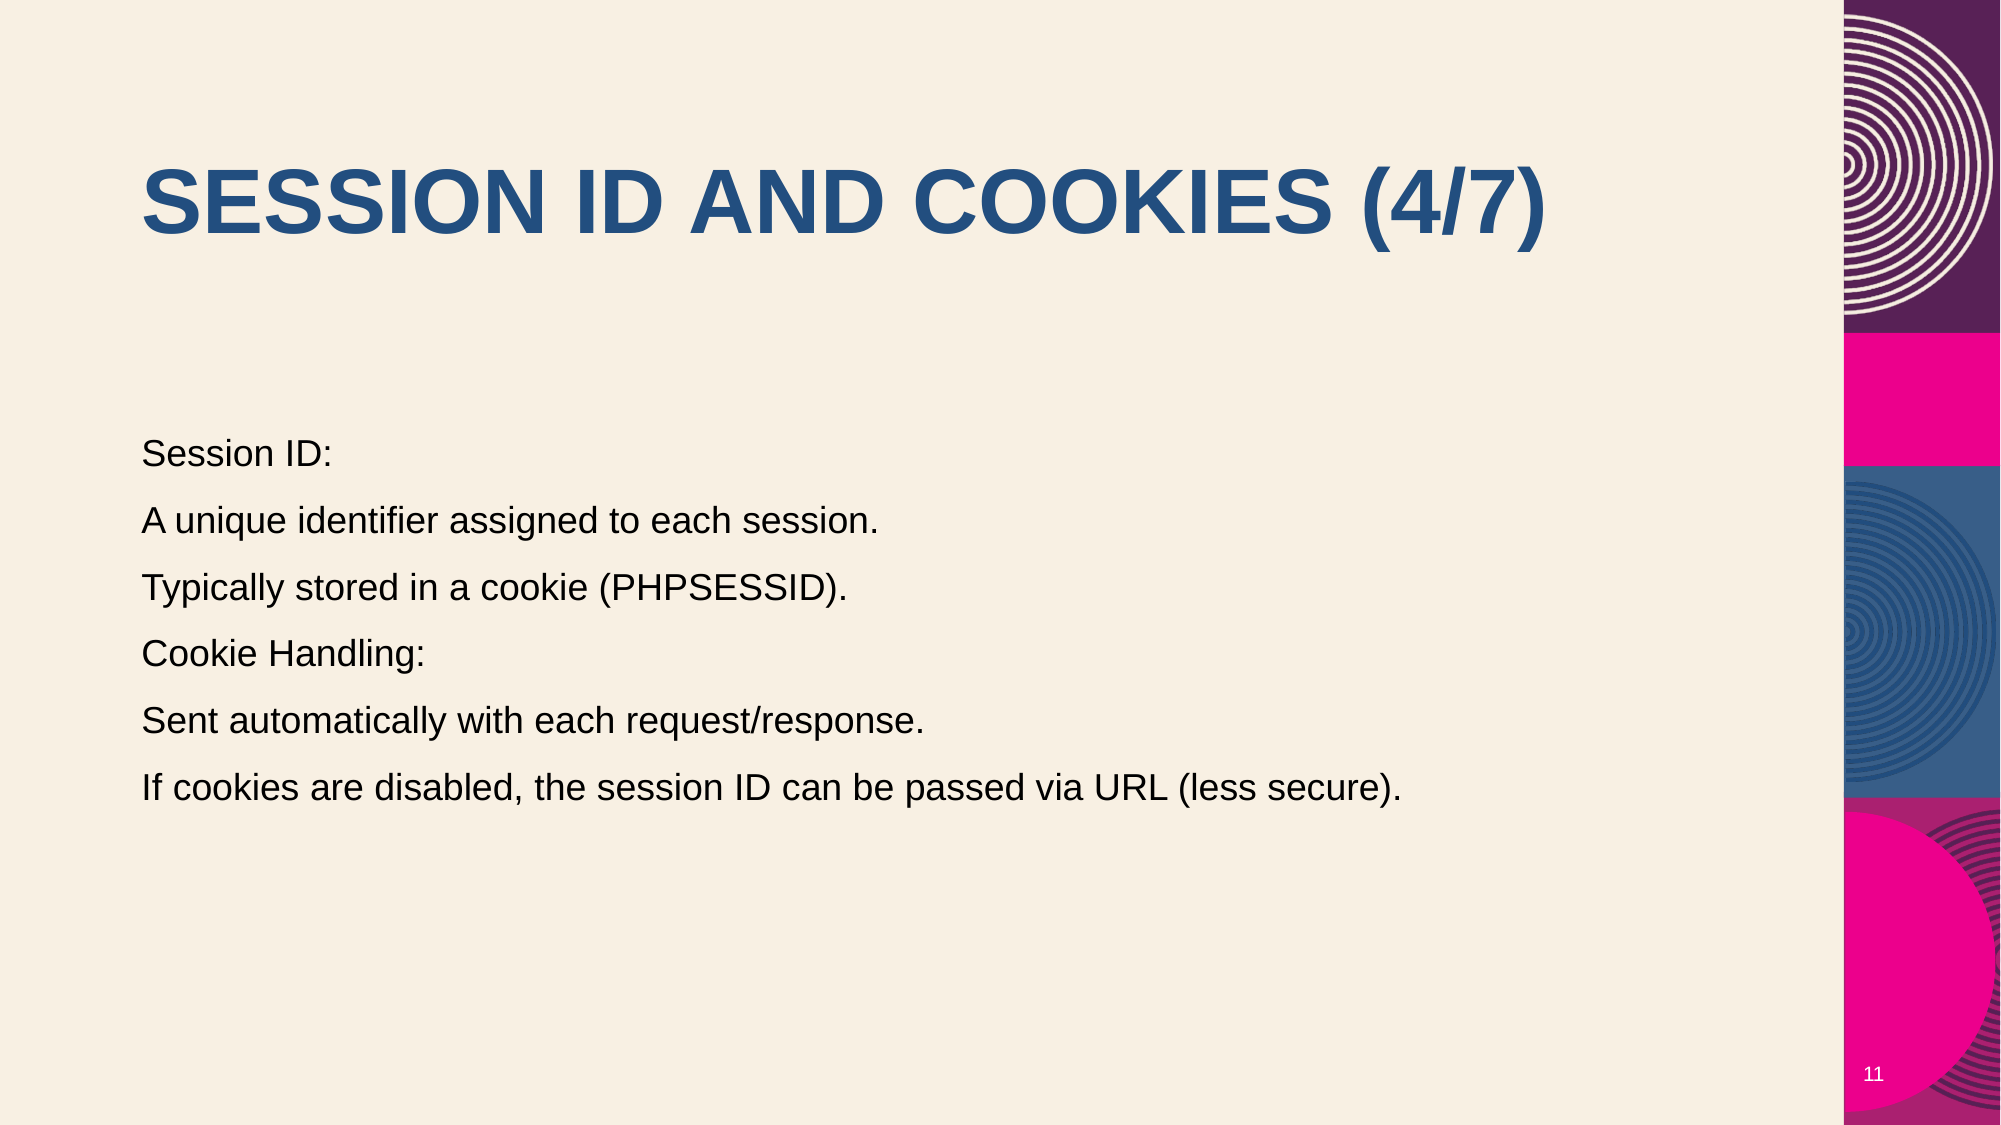

# Session ID and Cookies (4/7)
Session ID:
A unique identifier assigned to each session.
Typically stored in a cookie (PHPSESSID).
Cookie Handling:
Sent automatically with each request/response.
If cookies are disabled, the session ID can be passed via URL (less secure).
11